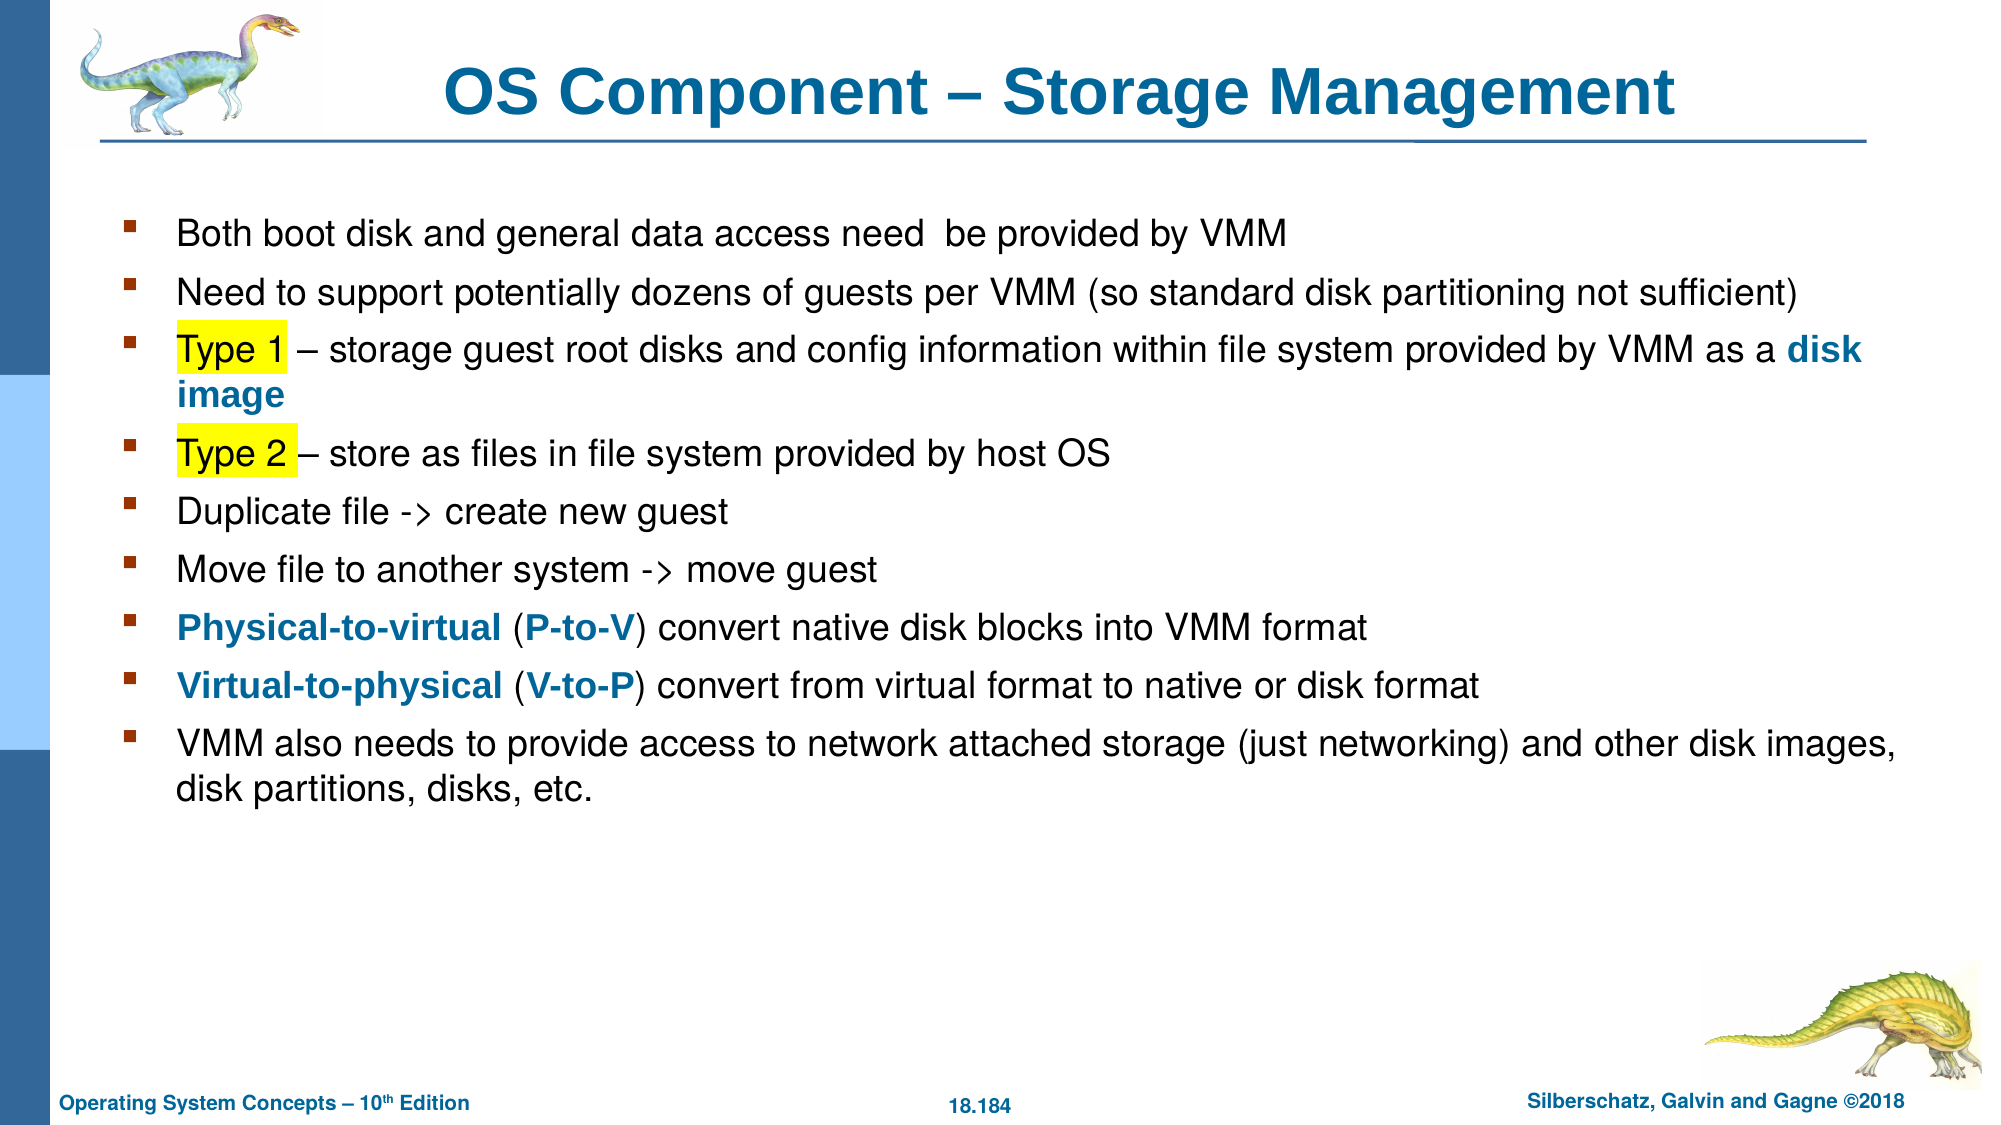

# OS Component – Storage Management
Both boot disk and general data access need  be provided by VMM
Need to support potentially dozens of guests per VMM (so standard disk partitioning not sufficient)
Type 1 – storage guest root disks and config information within file system provided by VMM as a disk image
Type 2 – store as files in file system provided by host OS
Duplicate file -> create new guest
Move file to another system -> move guest
Physical-to-virtual (P-to-V) convert native disk blocks into VMM format
Virtual-to-physical (V-to-P) convert from virtual format to native or disk format
VMM also needs to provide access to network attached storage (just networking) and other disk images, disk partitions, disks, etc.